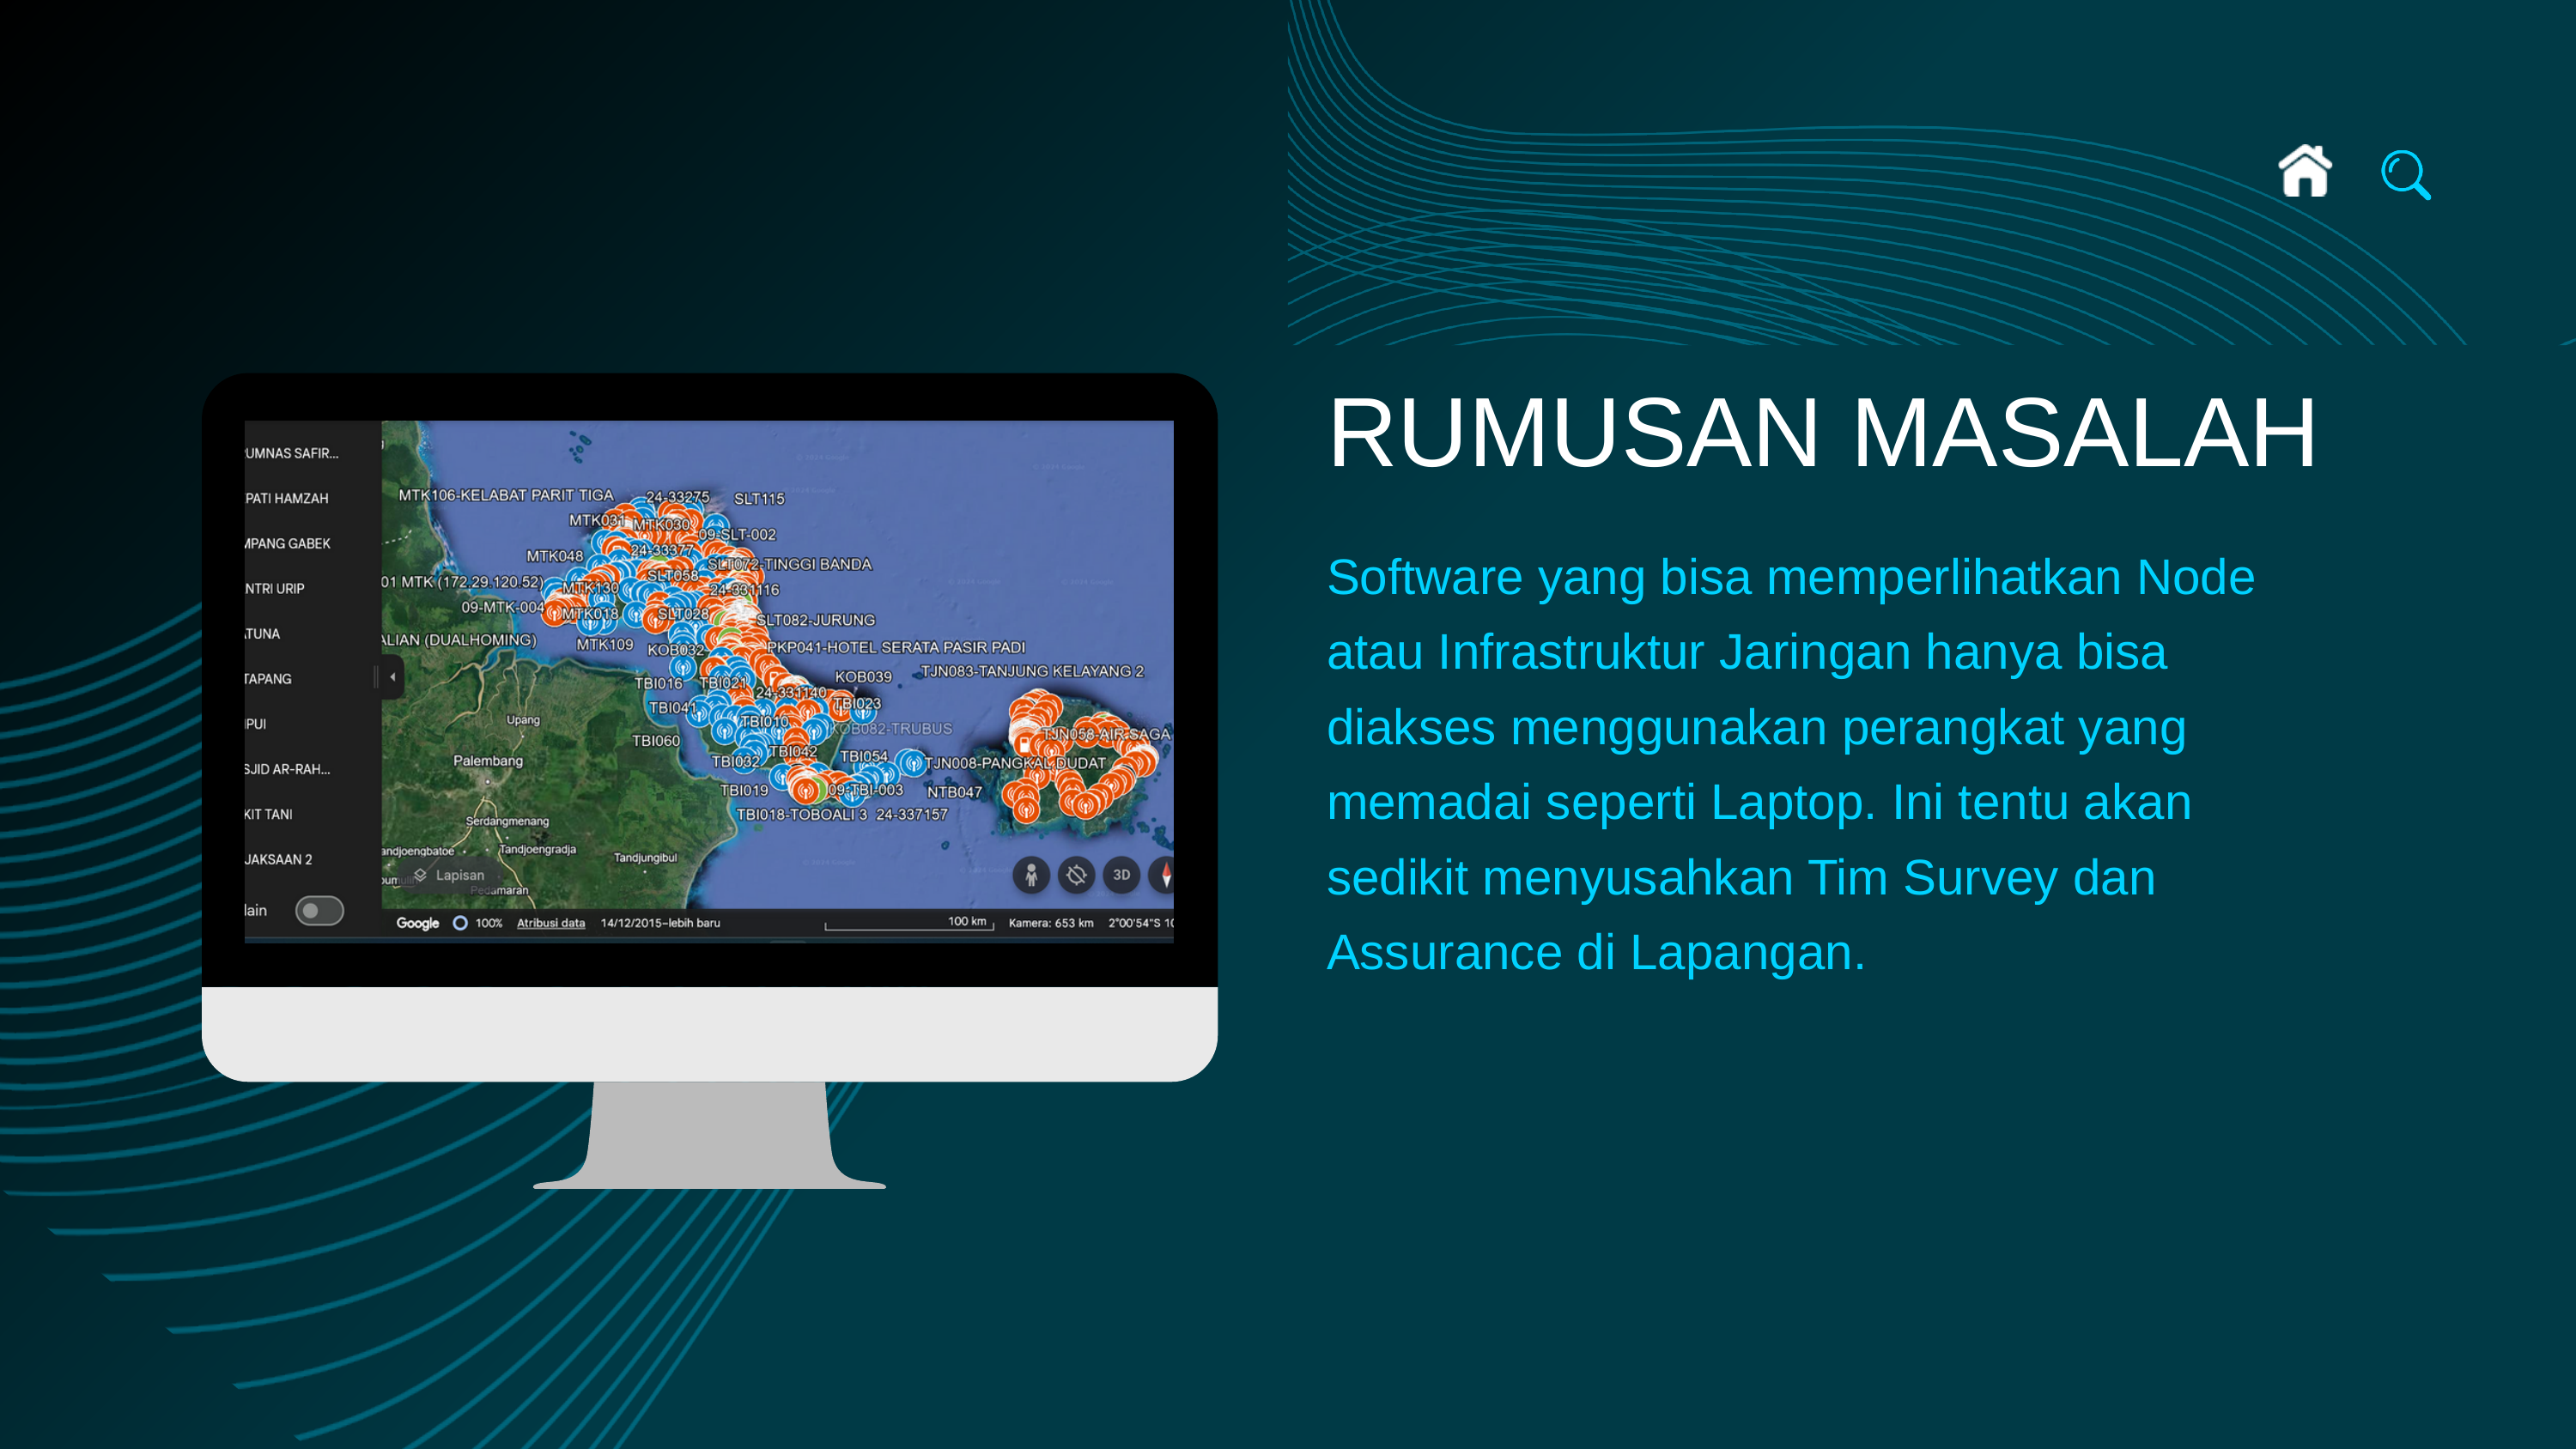

RUMUSAN MASALAH
Software yang bisa memperlihatkan Node atau Infrastruktur Jaringan hanya bisa diakses menggunakan perangkat yang memadai seperti Laptop. Ini tentu akan sedikit menyusahkan Tim Survey dan Assurance di Lapangan.